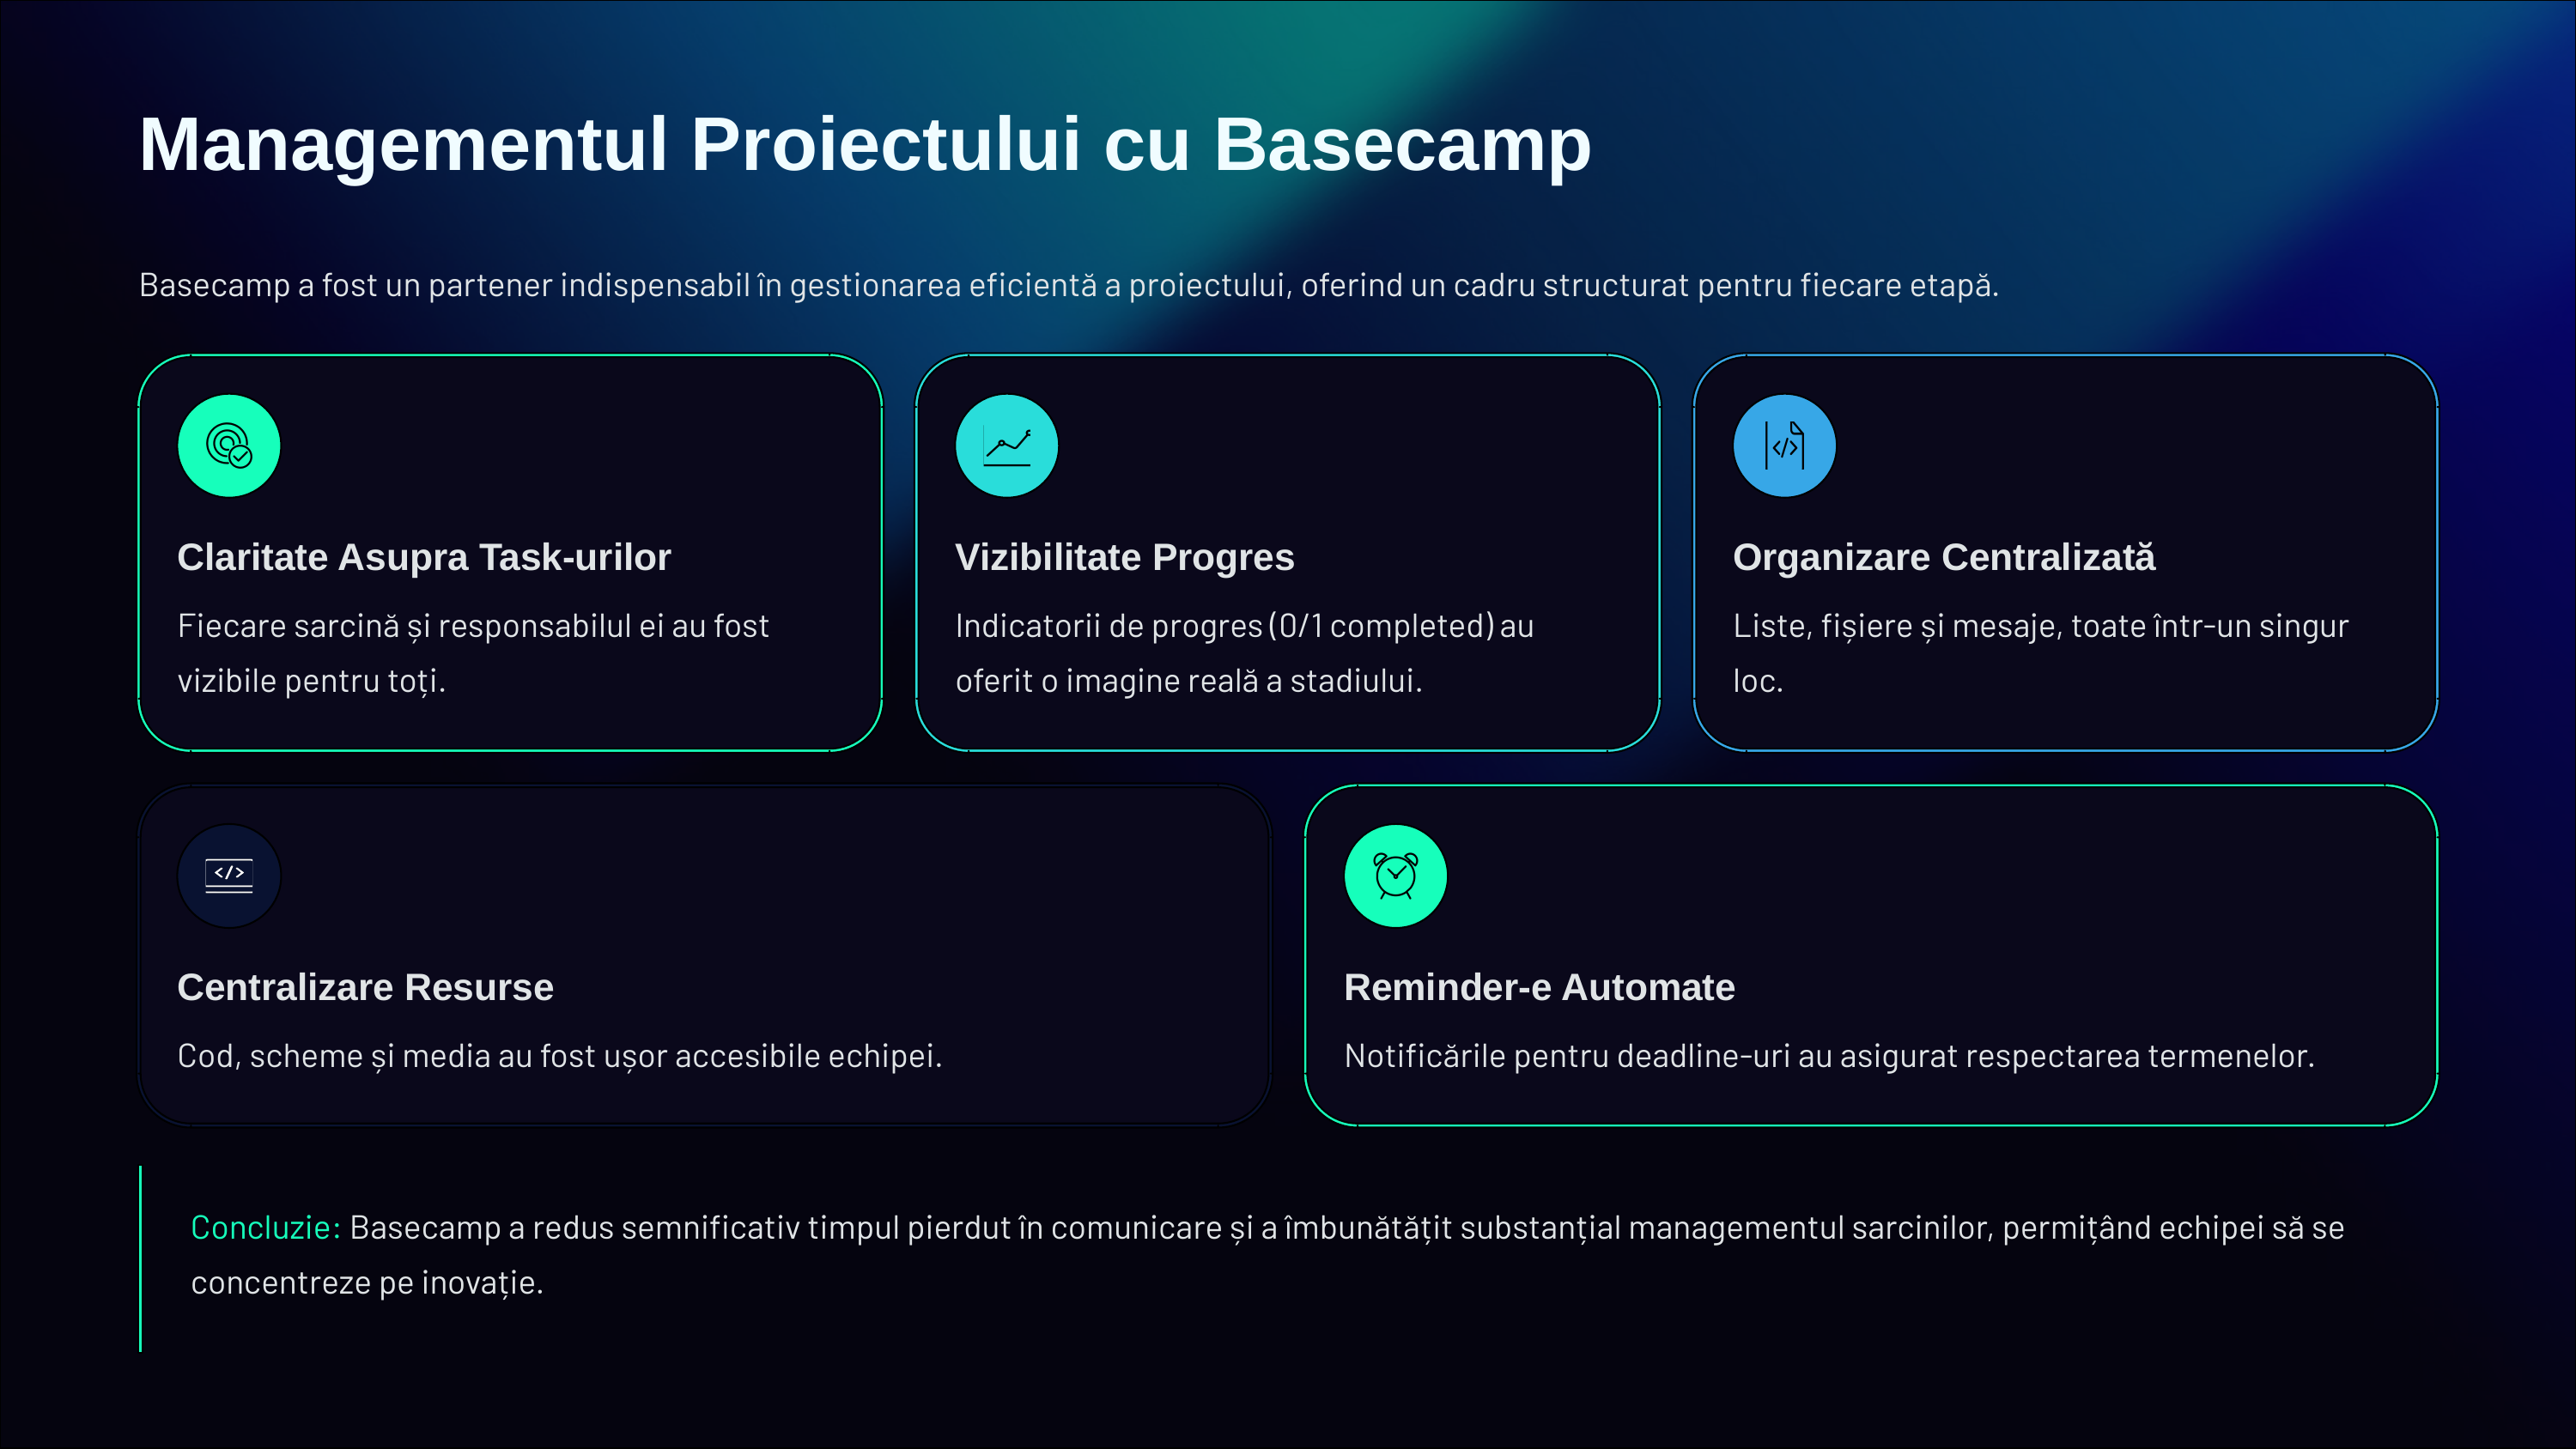

Managementul Proiectului cu Basecamp
Basecamp a fost un partener indispensabil în gestionarea eficientă a proiectului, oferind un cadru structurat pentru fiecare etapă.

Claritate Asupra Task-urilor
Vizibilitate Progres
Organizare Centralizată
Fiecare sarcină și responsabilul ei au fost vizibile pentru toți.
Indicatorii de progres (0/1 completed) au oferit o imagine reală a stadiului.
Liste, fișiere și mesaje, toate într-un singur loc.

Centralizare Resurse
Reminder-e Automate
Cod, scheme și media au fost ușor accesibile echipei.
Notificările pentru deadline-uri au asigurat respectarea termenelor.

Concluzie: Basecamp a redus semnificativ timpul pierdut în comunicare și a îmbunătățit substanțial managementul sarcinilor, permițând echipei să se concentreze pe inovație.